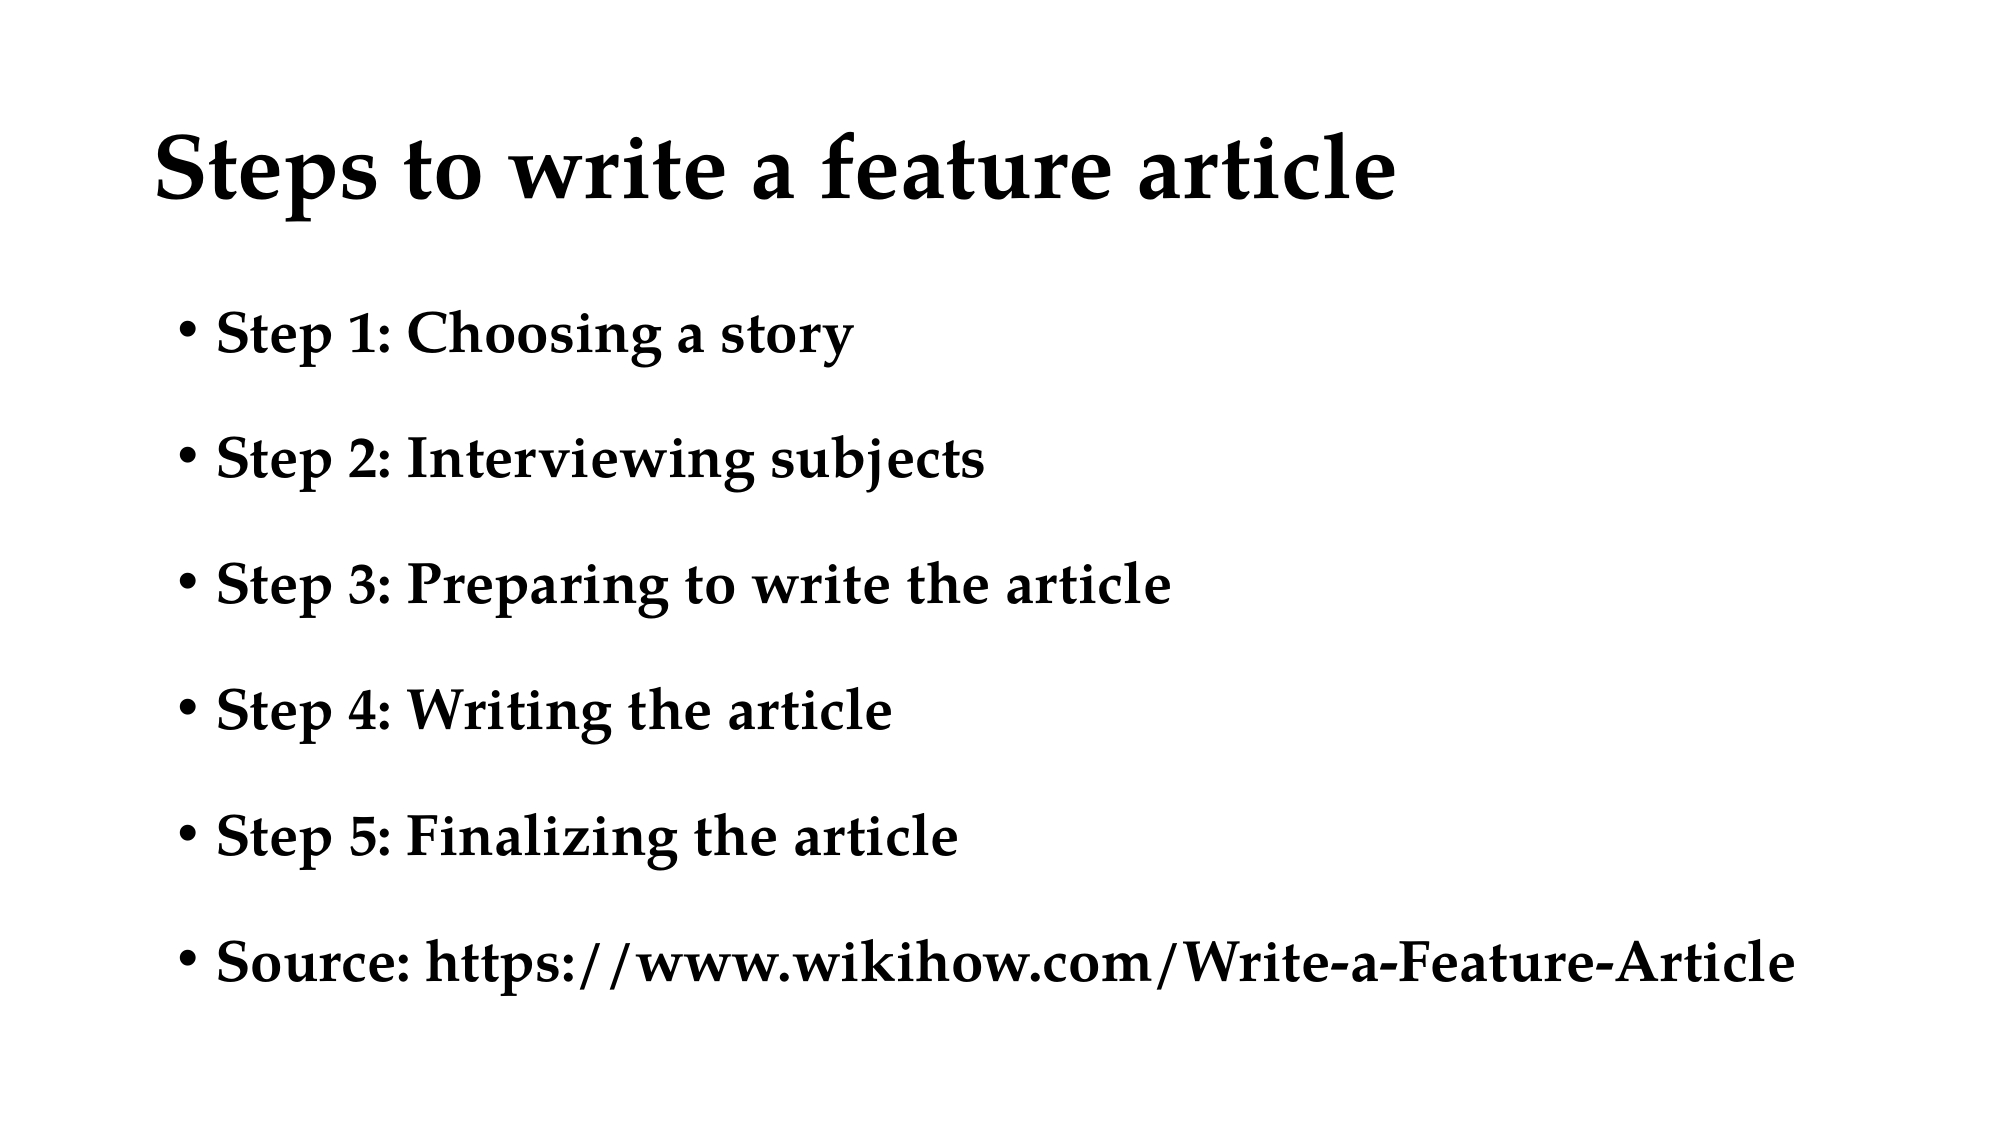

# Steps to write a feature article
Step 1: Choosing a story
Step 2: Interviewing subjects
Step 3: Preparing to write the article
Step 4: Writing the article
Step 5: Finalizing the article
Source: https://www.wikihow.com/Write-a-Feature-Article